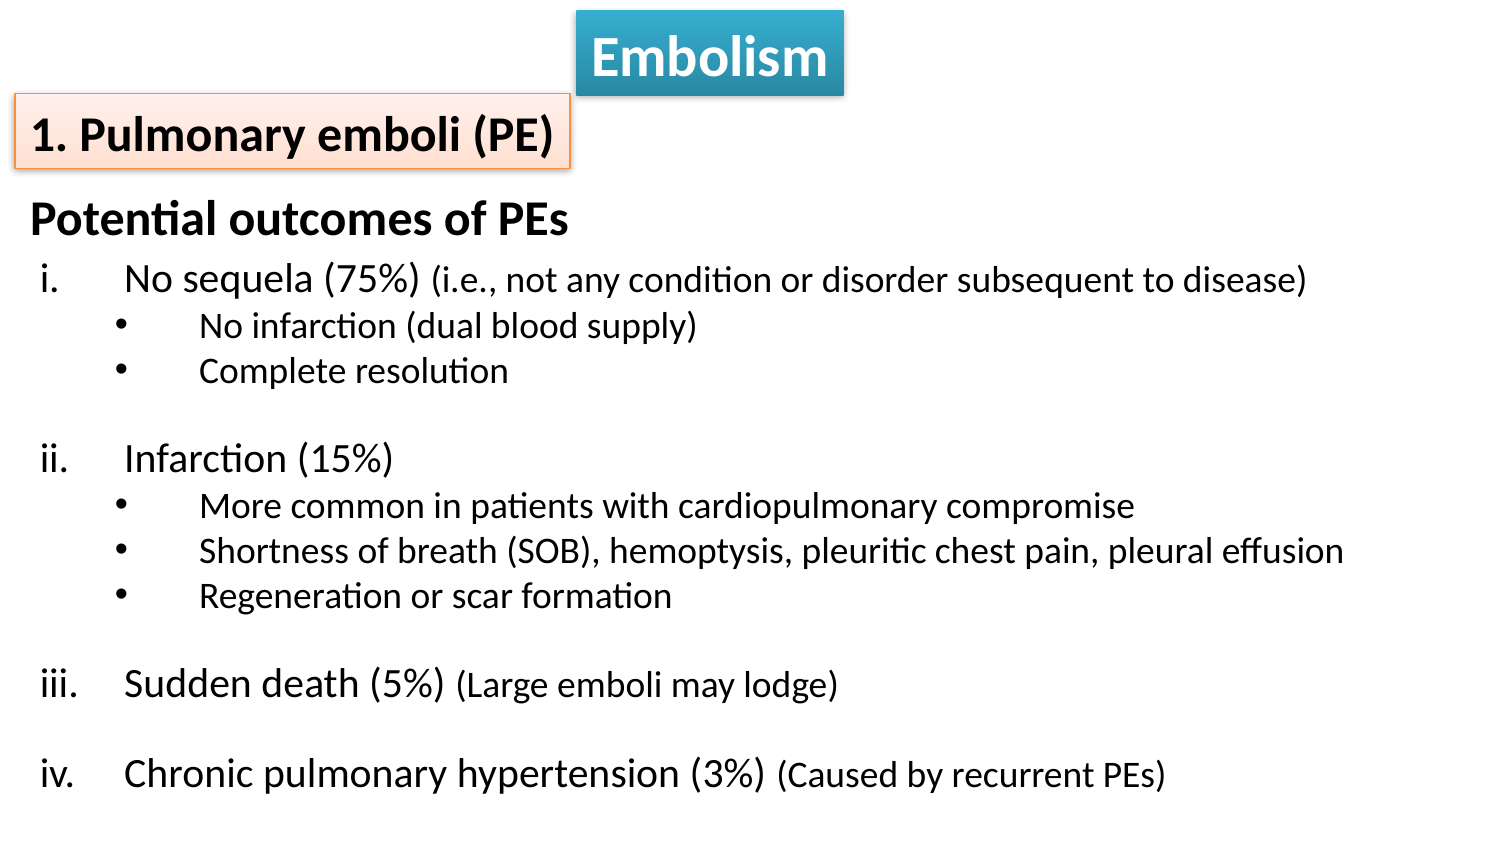

Embolism
1. Pulmonary emboli (PE)
Potential outcomes of PEs
No sequela (75%) (i.e., not any condition or disorder subsequent to disease)
No infarction (dual blood supply)
Complete resolution

Infarction (15%)
More common in patients with cardiopulmonary compromise
Shortness of breath (SOB), hemoptysis, pleuritic chest pain, pleural effusion
Regeneration or scar formation

Sudden death (5%) (Large emboli may lodge)

Chronic pulmonary hypertension (3%) (Caused by recurrent PEs)